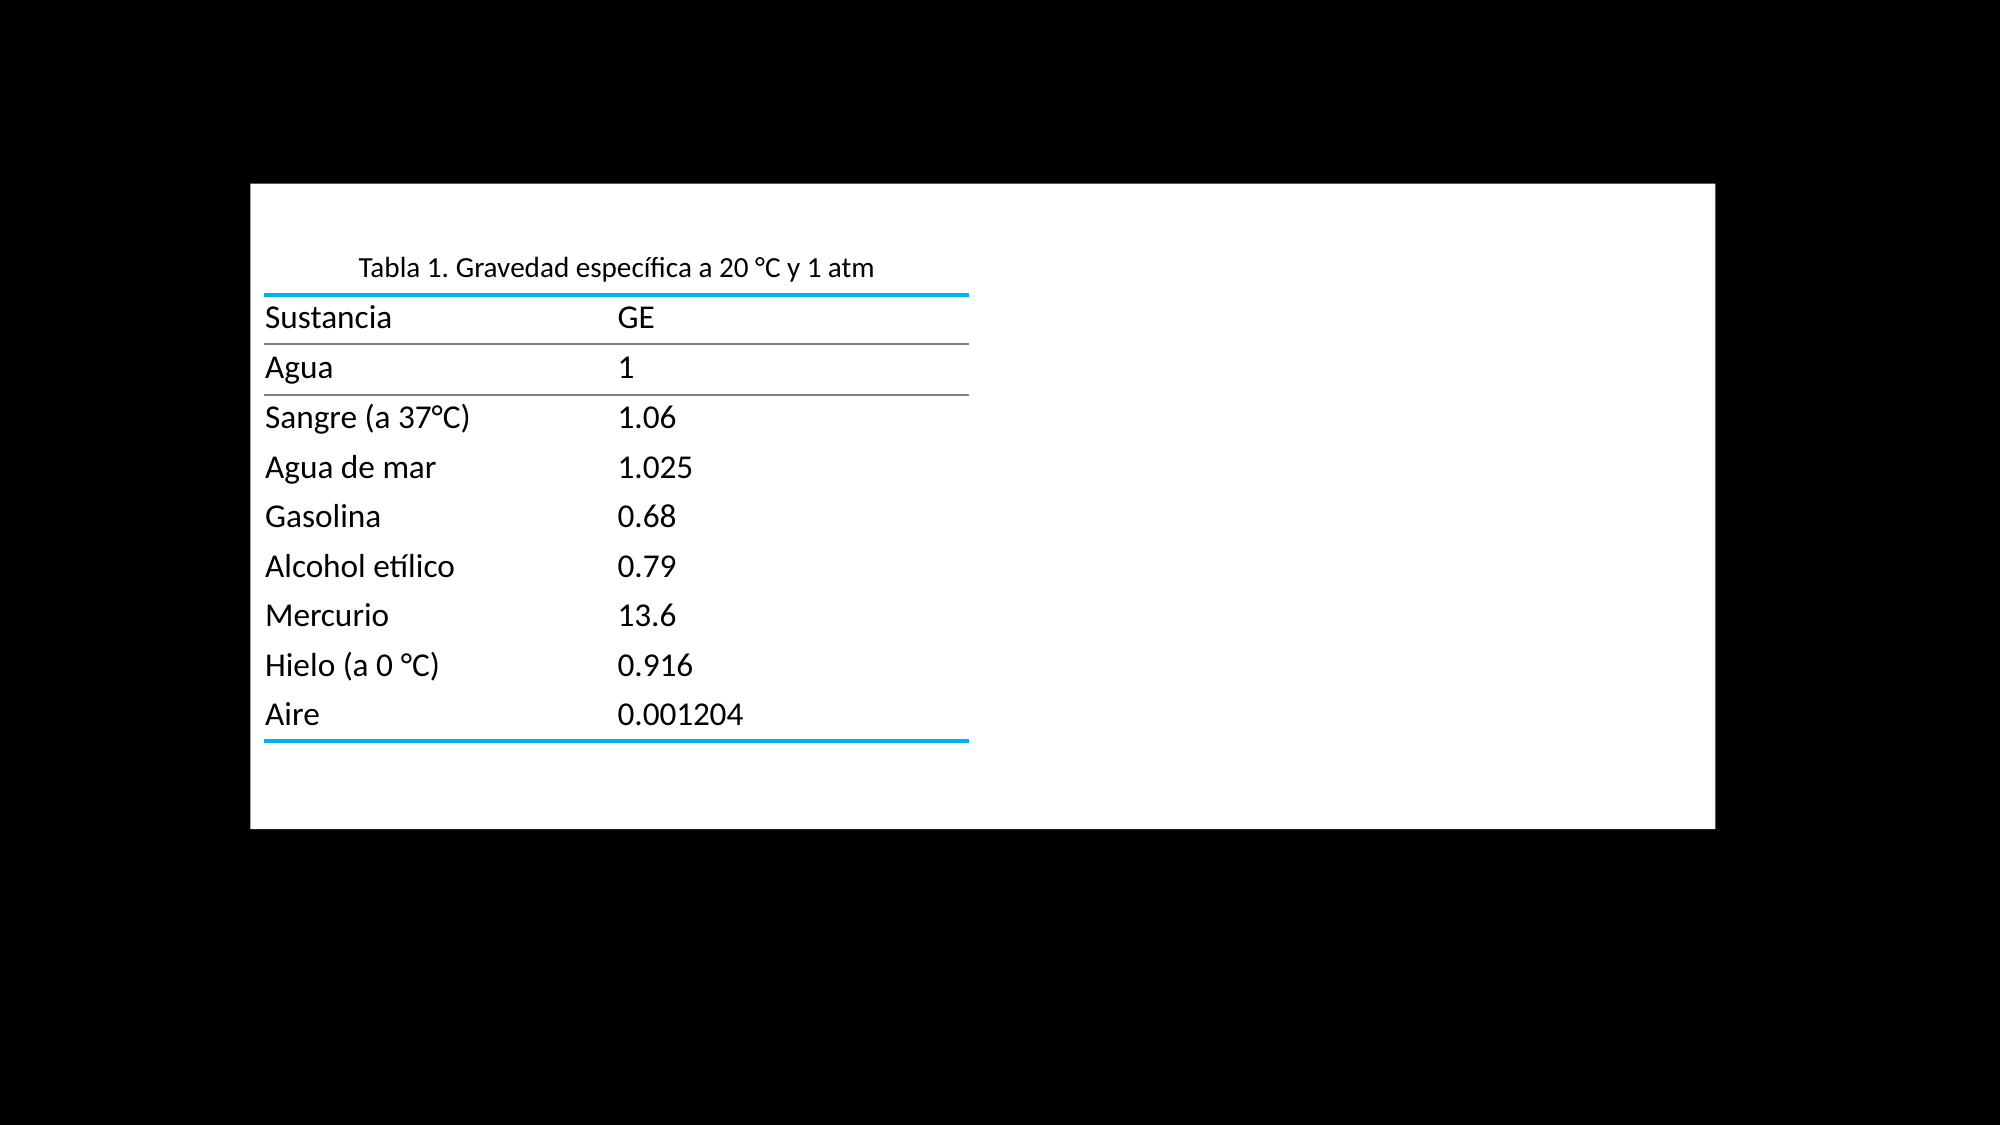

| Tabla 1. Gravedad específica a 20 °C y 1 atm | Gravedad específica |
| --- | --- |
| Sustancia | GE |
| Agua | 1 |
| Sangre (a 37°C) | 1.06 |
| Agua de mar | 1.025 |
| Gasolina | 0.68 |
| Alcohol etílico | 0.79 |
| Mercurio | 13.6 |
| Hielo (a 0 °C) | 0.916 |
| Aire | 0.001204 |